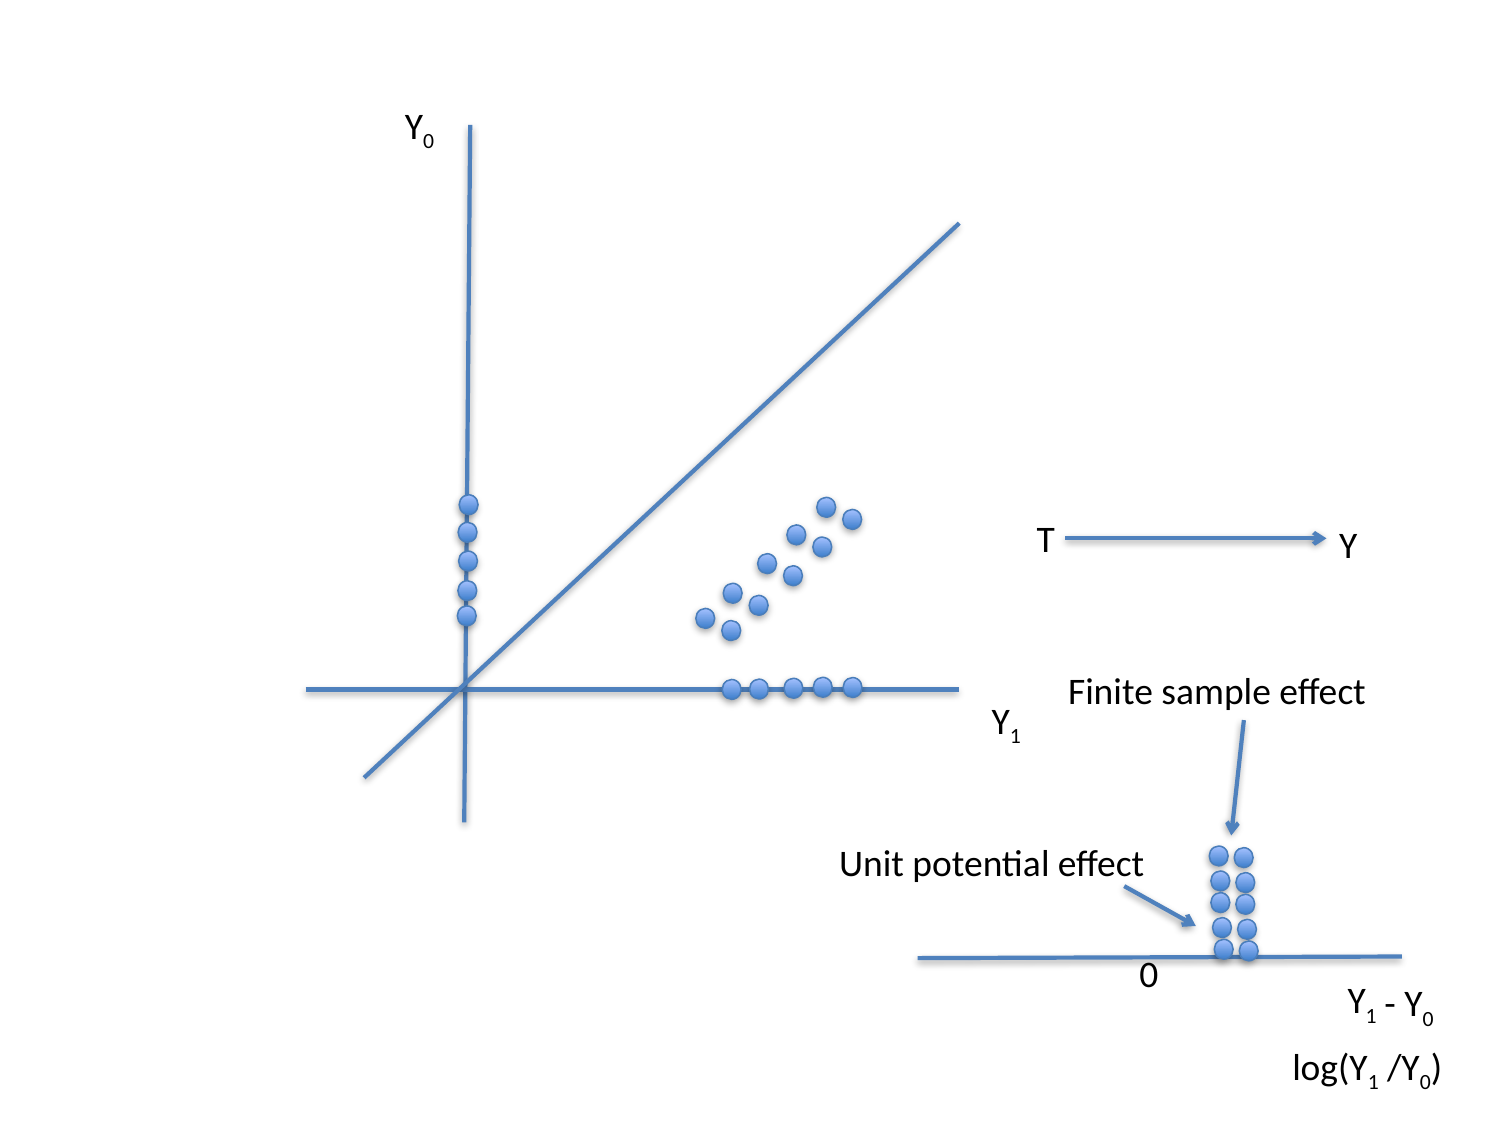

Y0

T

Y

Finite sample effect

Y1
Unit potential effect

0
Y1
- Y0
/Y0)
log(Y1